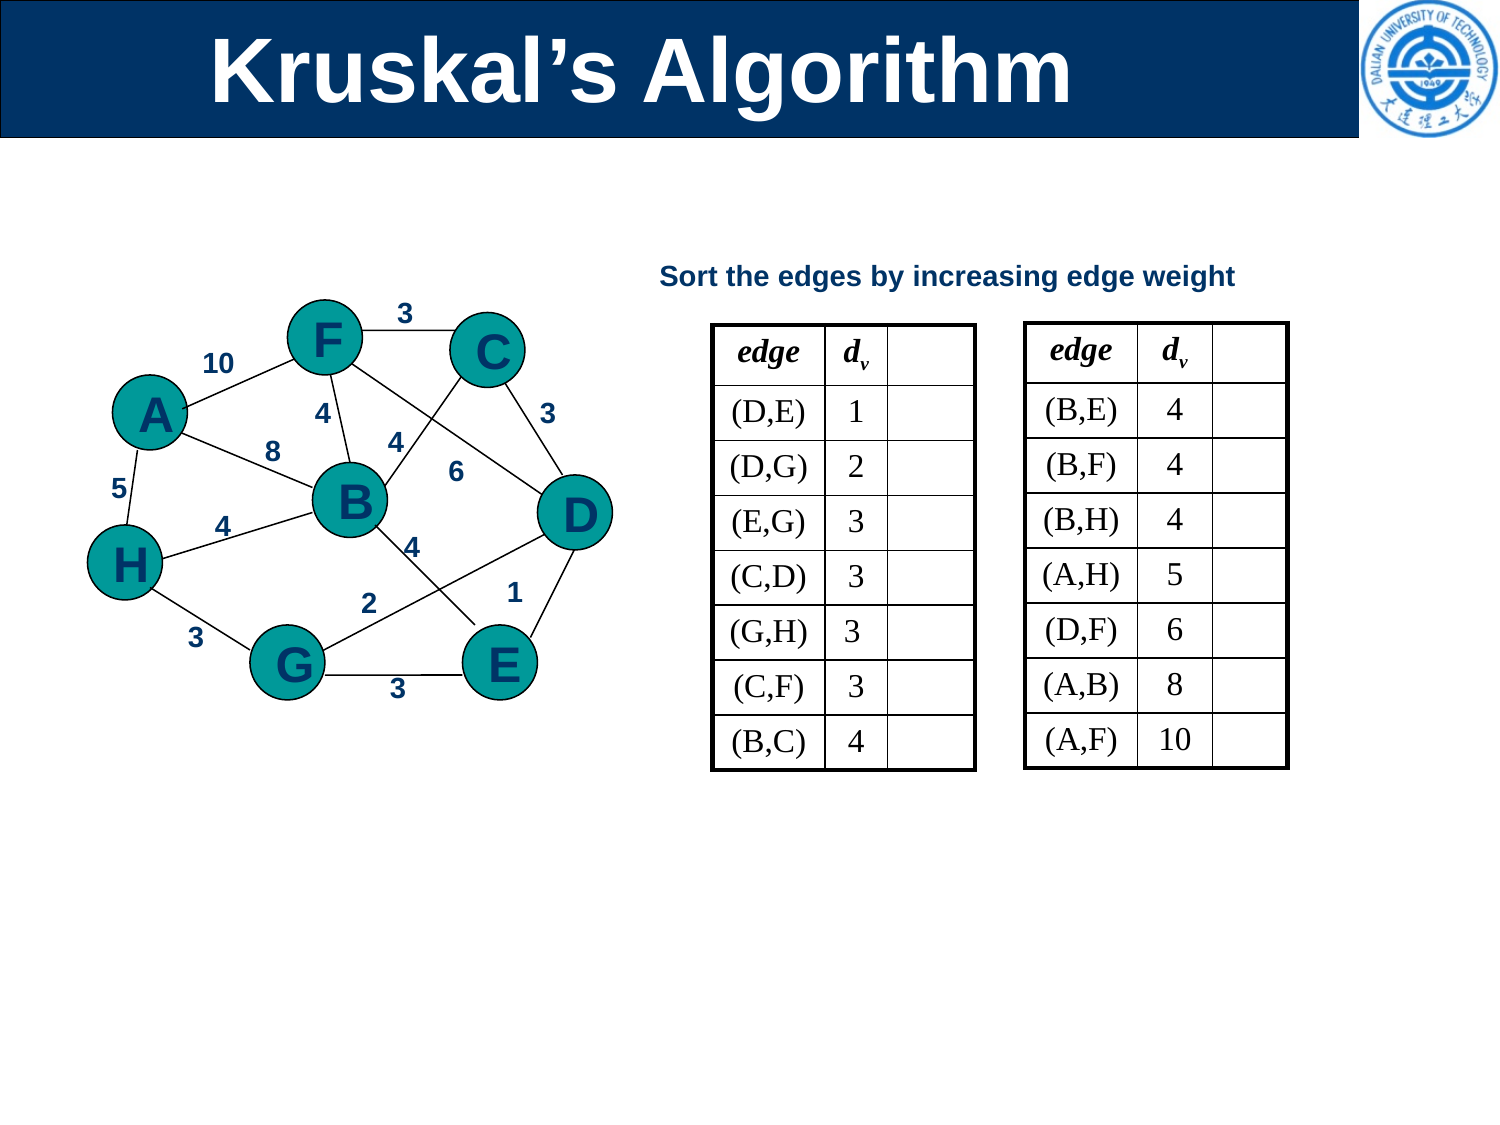

Kruskal’s Algorithm
Sort the edges by increasing edge weight
3
F
C
| edge | dv |  |
| --- | --- | --- |
| (B,E) | 4 |  |
| (B,F) | 4 |  |
| (B,H) | 4 |  |
| (A,H) | 5 |  |
| (D,F) | 6 |  |
| (A,B) | 8 |  |
| (A,F) | 10 |  |
| edge | dv |  |
| --- | --- | --- |
| (D,E) | 1 |  |
| (D,G) | 2 |  |
| (E,G) | 3 |  |
| (C,D) | 3 |  |
| (G,H) | 3 |  |
| (C,F) | 3 |  |
| (B,C) | 4 |  |

10

A

4
3

4

8
6

5
B
D
4

4
H

1
2

3
G
E
3